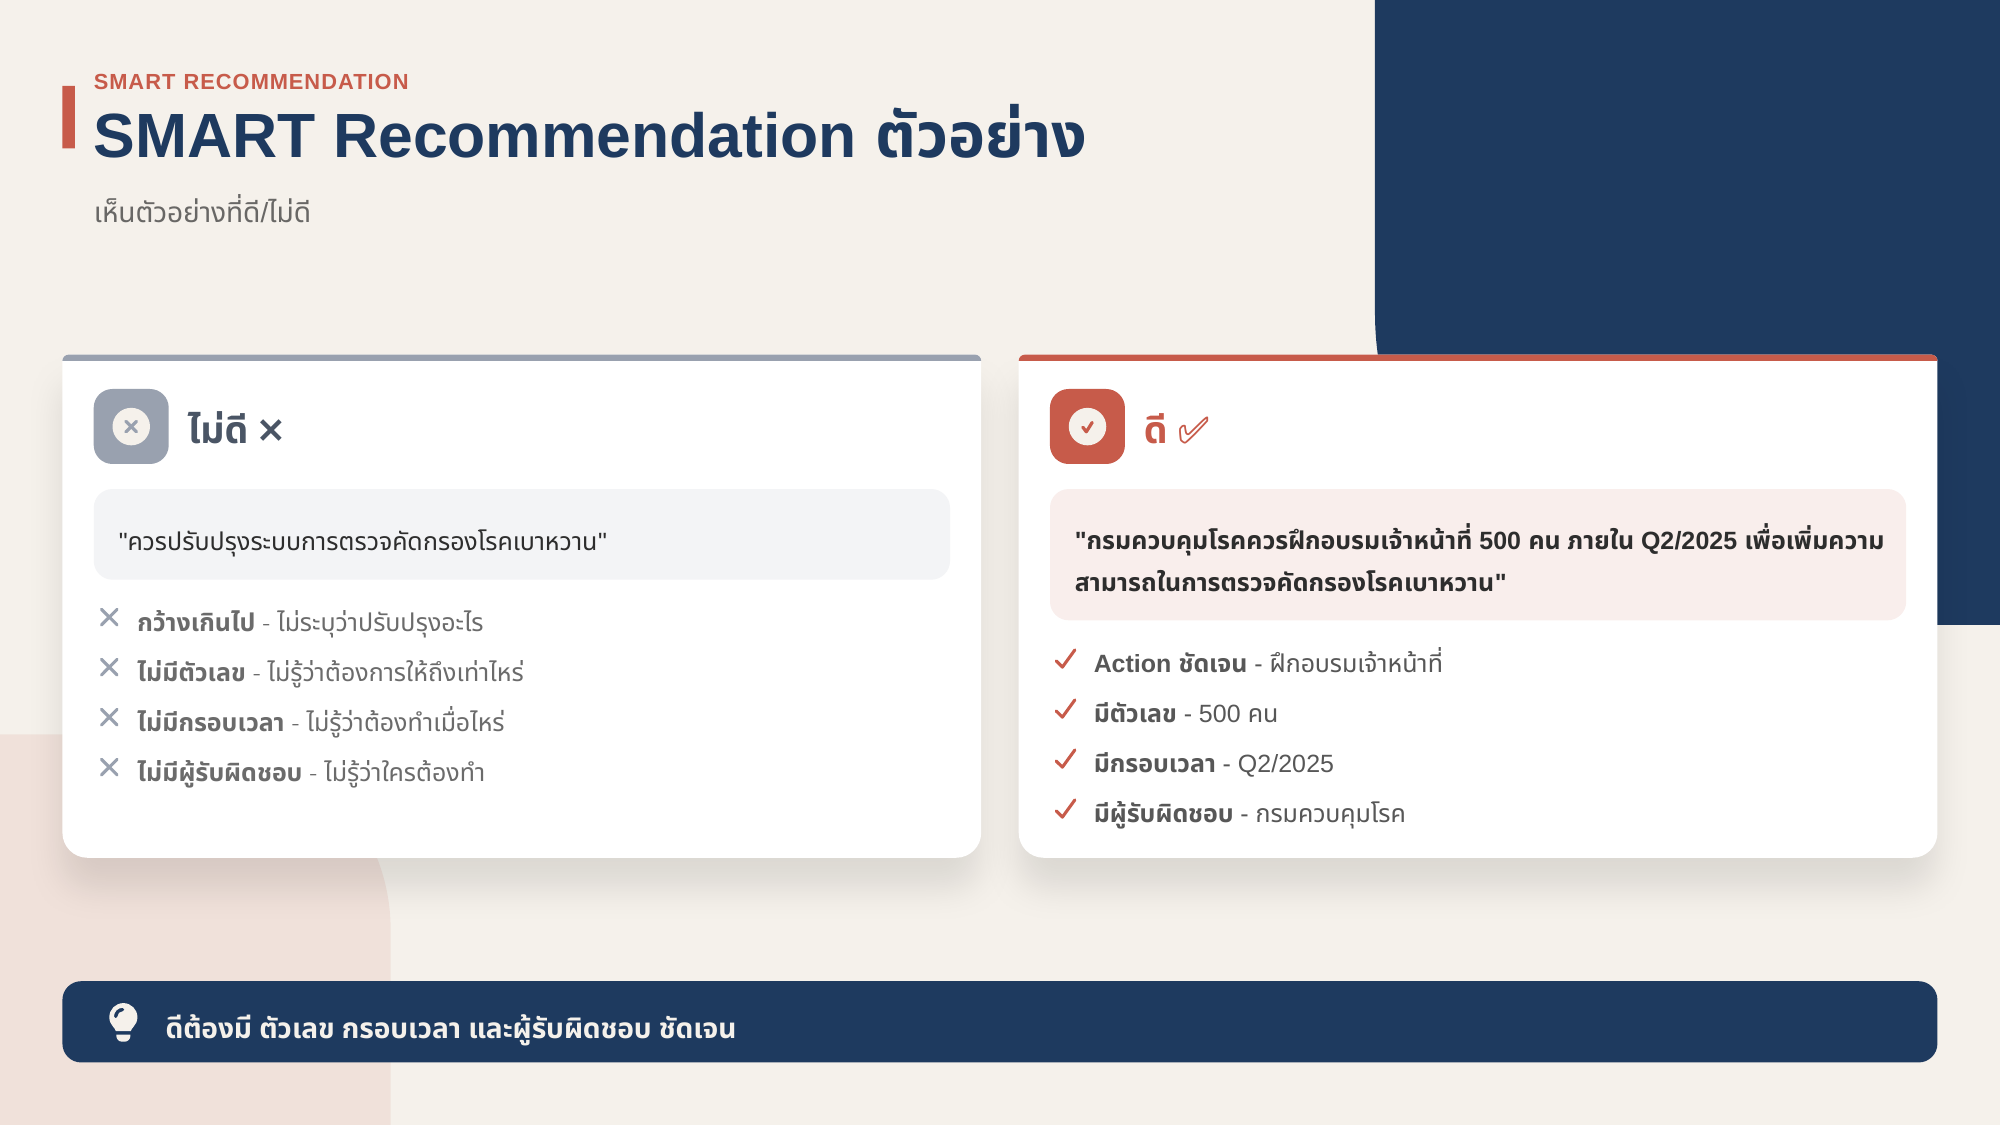

SMART RECOMMENDATION

SMART Recommendation ตัวอย่าง
เห็นตัวอย่างที่ดี/ไม่ดี

ไม่ดี ❌
ดี ✅

"ควรปรับปรุงระบบการตรวจคัดกรองโรคเบาหวาน"
"กรมควบคุมโรคควรฝึกอบรมเจ้าหน้าที่ 500 คน ภายใน Q2/2025 เพื่อเพิ่มความสามารถในการตรวจคัดกรองโรคเบาหวาน"
กว้างเกินไป - ไม่ระบุว่าปรับปรุงอะไร

Action ชัดเจน - ฝึกอบรมเจ้าหน้าที่

ไม่มีตัวเลข - ไม่รู้ว่าต้องการให้ถึงเท่าไหร่

มีตัวเลข - 500 คน

ไม่มีกรอบเวลา - ไม่รู้ว่าต้องทำเมื่อไหร่

มีกรอบเวลา - Q2/2025

ไม่มีผู้รับผิดชอบ - ไม่รู้ว่าใครต้องทำ

มีผู้รับผิดชอบ - กรมควบคุมโรค

ดีต้องมี ตัวเลข กรอบเวลา และผู้รับผิดชอบ ชัดเจน